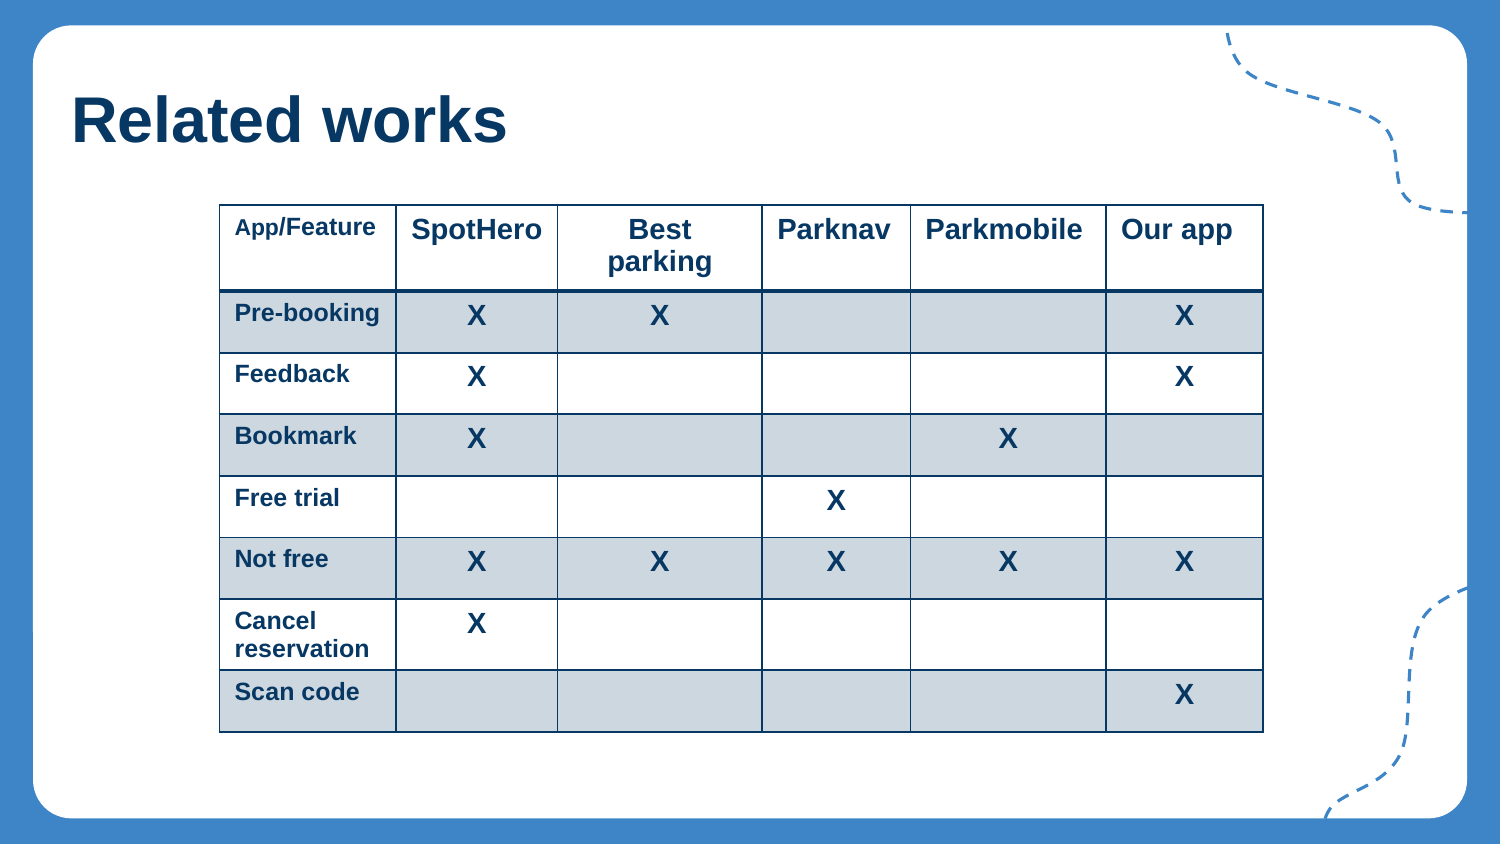

# Related works
| App/Feature | SpotHero | Best parking | Parknav | Parkmobile | Our app |
| --- | --- | --- | --- | --- | --- |
| Pre-booking | X | X |  |  | X |
| Feedback | X |  |  |  | X |
| Bookmark | X |  |  | X |  |
| Free trial |  |  | X |  |  |
| Not free | X | X | X | X | X |
| Cancel reservation | X |  |  |  |  |
| Scan code |  |  |  |  | X |